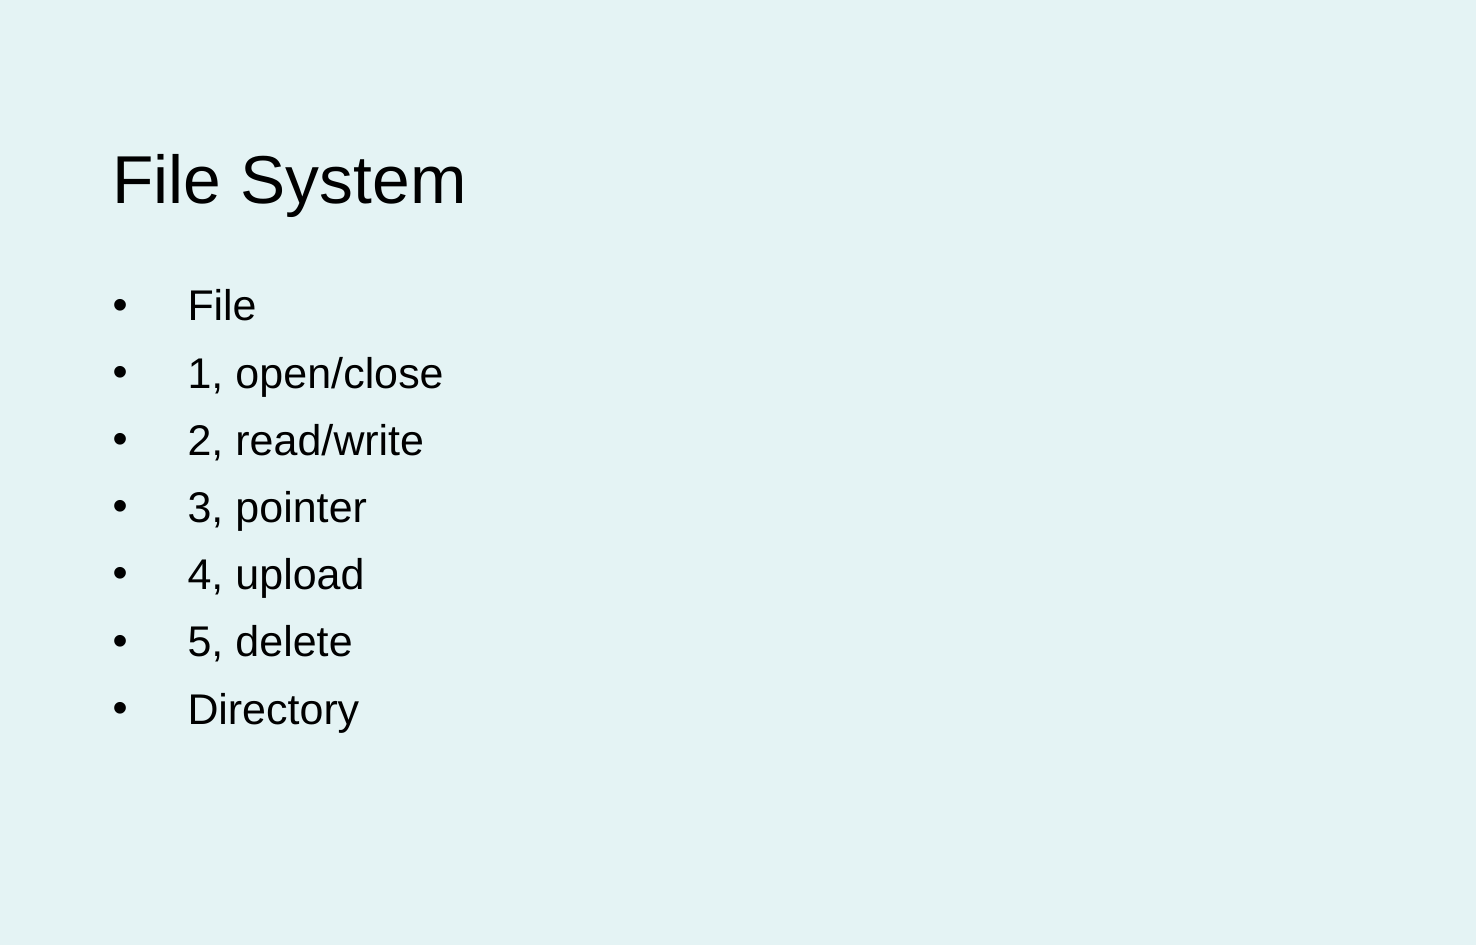

File System

File
1, open/close
2, read/write
3, pointer
4, upload
5, delete
Directory